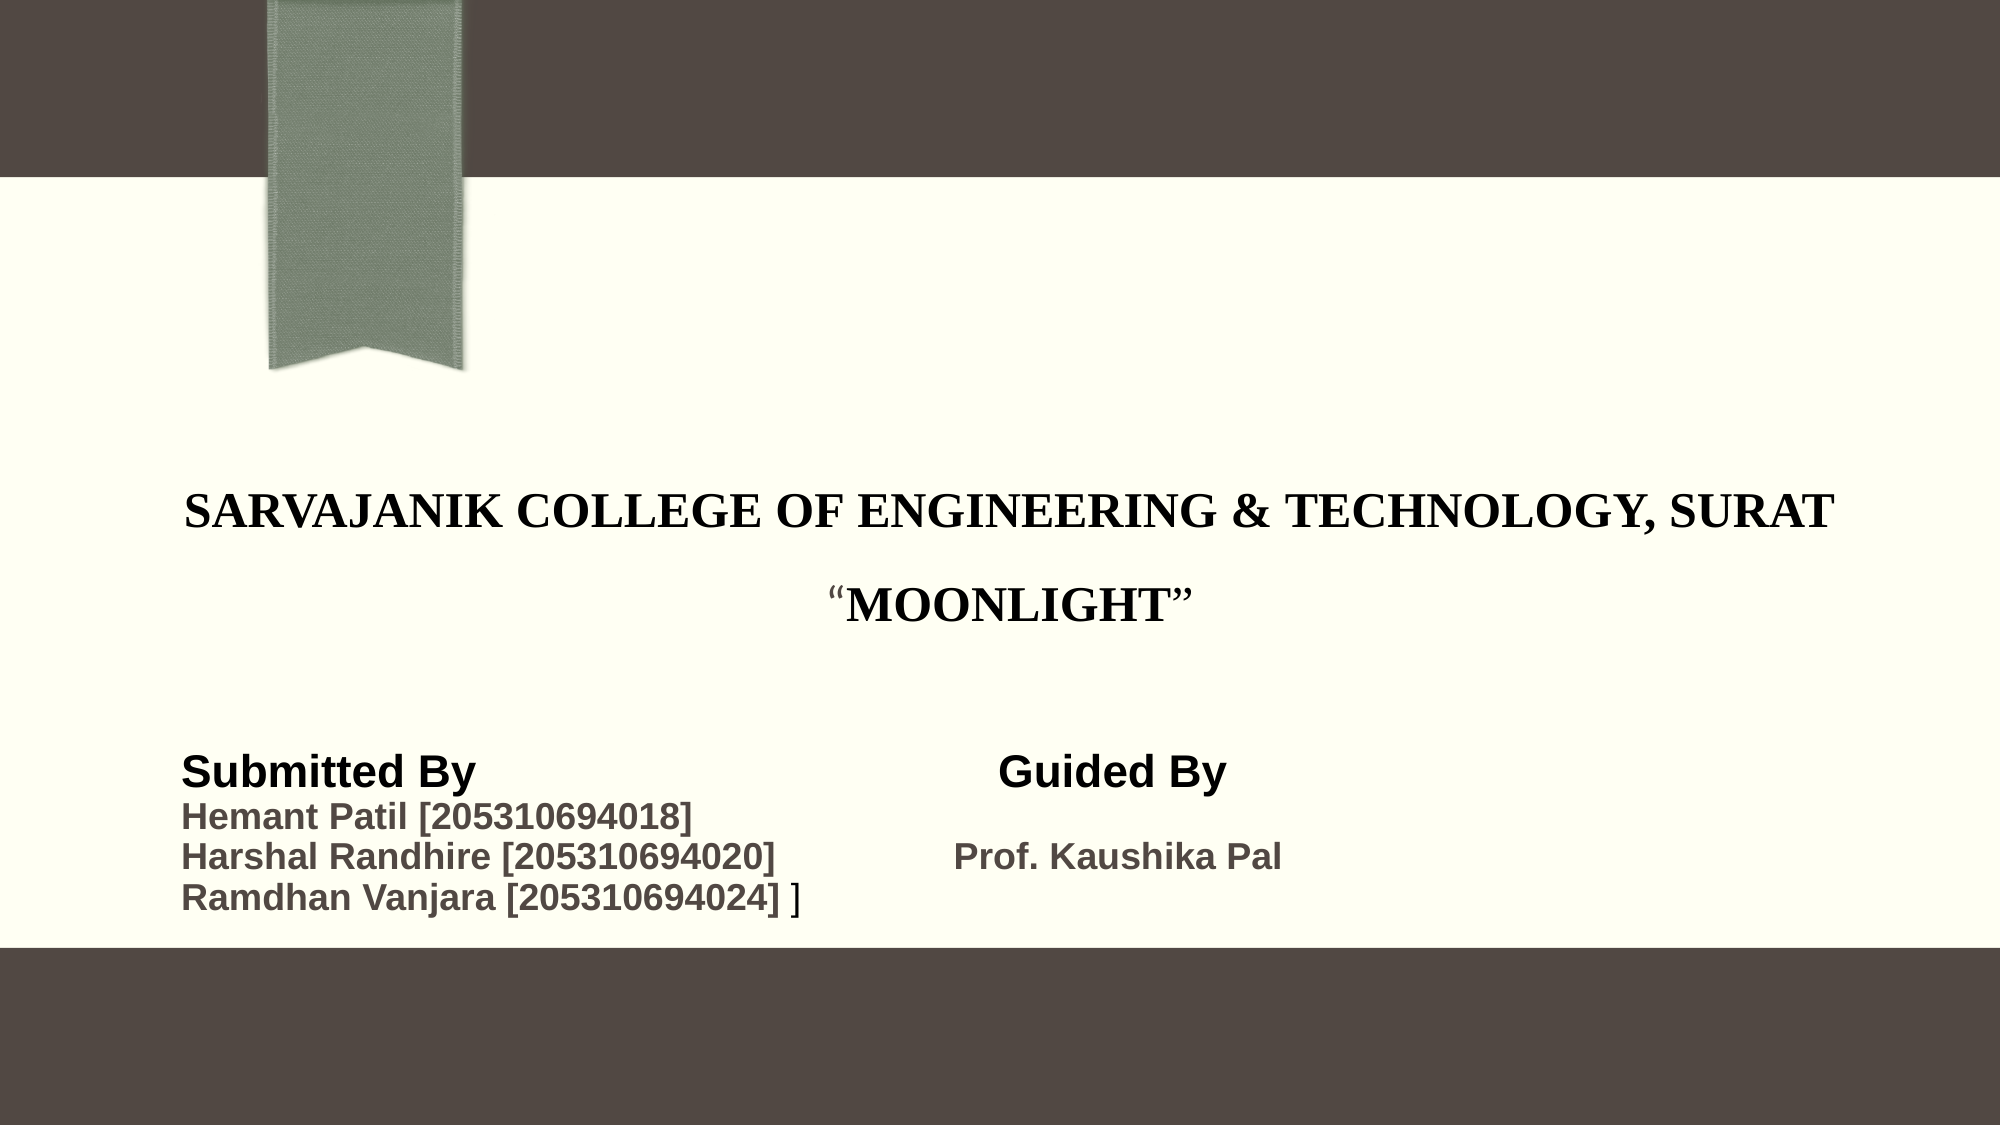

# Sarvajanik College Of Engineering & Technology, Surat “Moonlight”
Submitted By                                         Guided By
Hemant Patil [205310694018]
Harshal Randhire [205310694020]                 Prof. Kaushika Pal
Ramdhan Vanjara [205310694024] ]